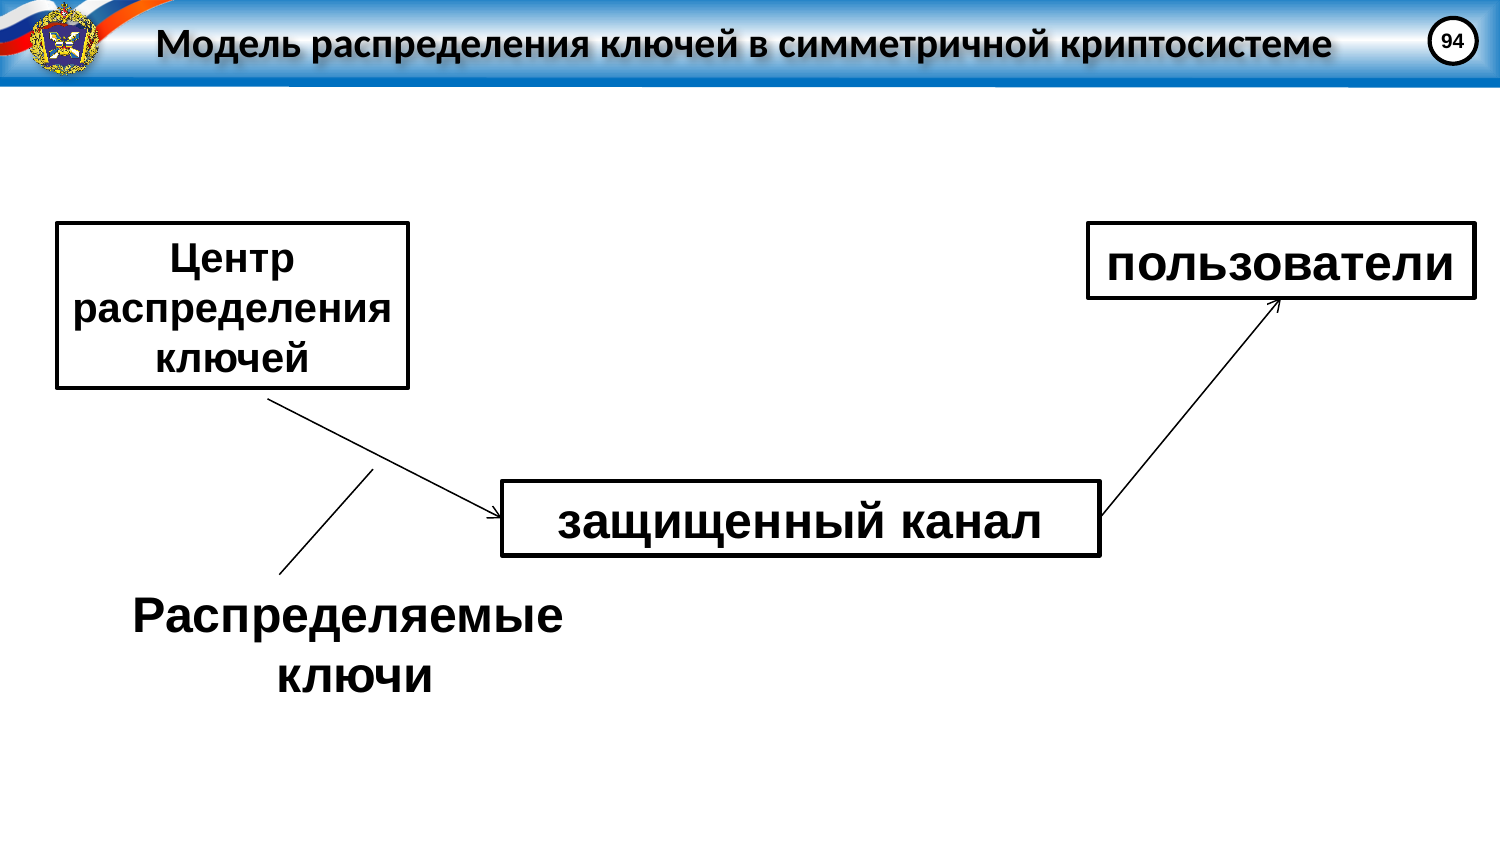

94
# Модель распределения ключей в симметричной криптосистеме
Центр распределения ключей
пользователи
защищенный канал
Распределяемые
 ключи